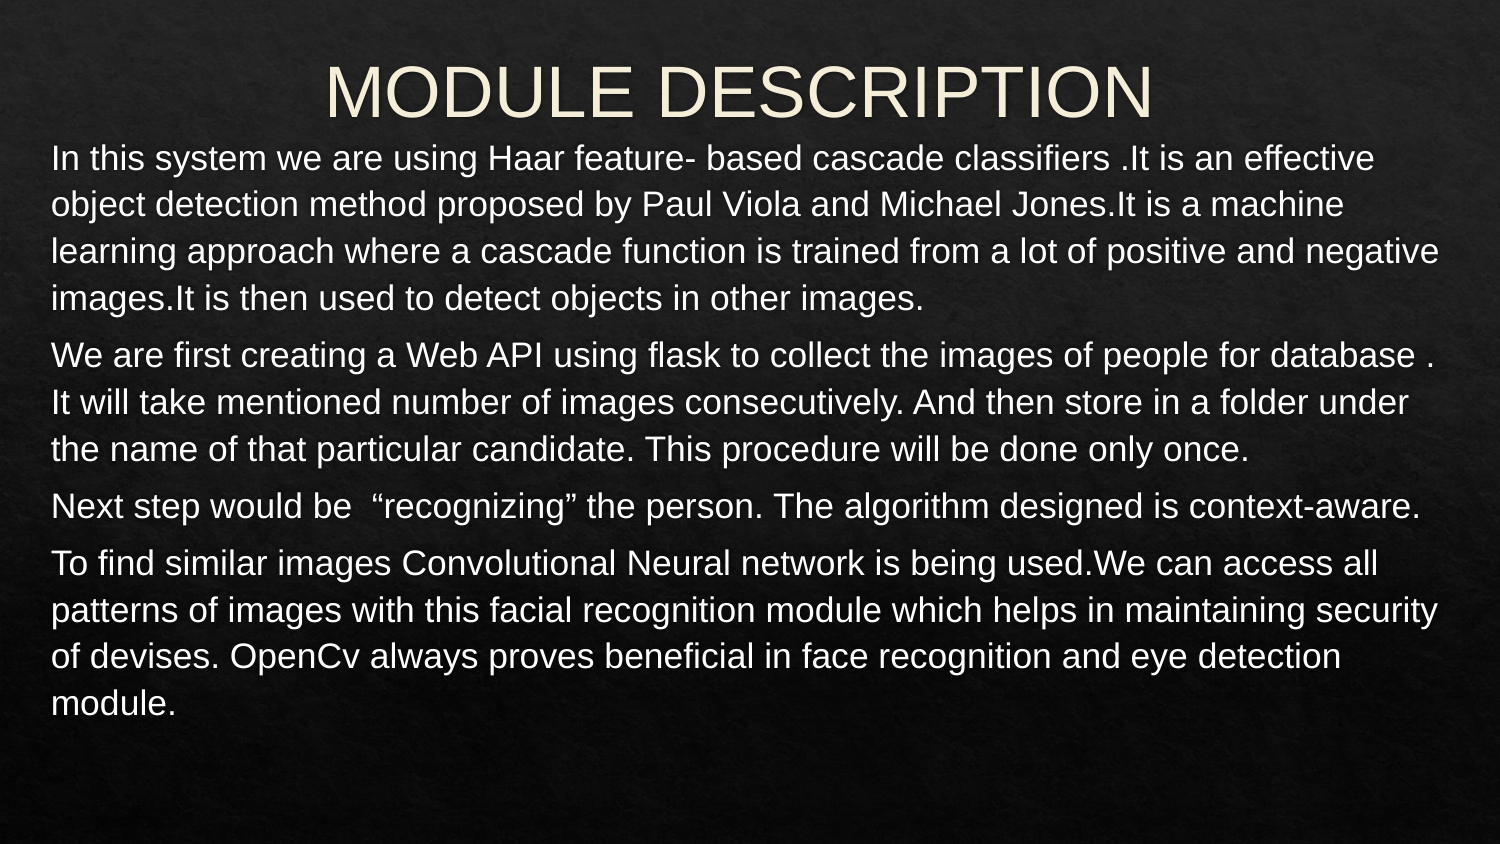

# MODULE DESCRIPTION
In this system we are using Haar feature- based cascade classifiers .It is an effective object detection method proposed by Paul Viola and Michael Jones.It is a machine learning approach where a cascade function is trained from a lot of positive and negative images.It is then used to detect objects in other images.
We are first creating a Web API using flask to collect the images of people for database . It will take mentioned number of images consecutively. And then store in a folder under the name of that particular candidate. This procedure will be done only once.
Next step would be  “recognizing” the person. The algorithm designed is context-aware.
To find similar images Convolutional Neural network is being used.We can access all patterns of images with this facial recognition module which helps in maintaining security of devises. OpenCv always proves beneficial in face recognition and eye detection module.